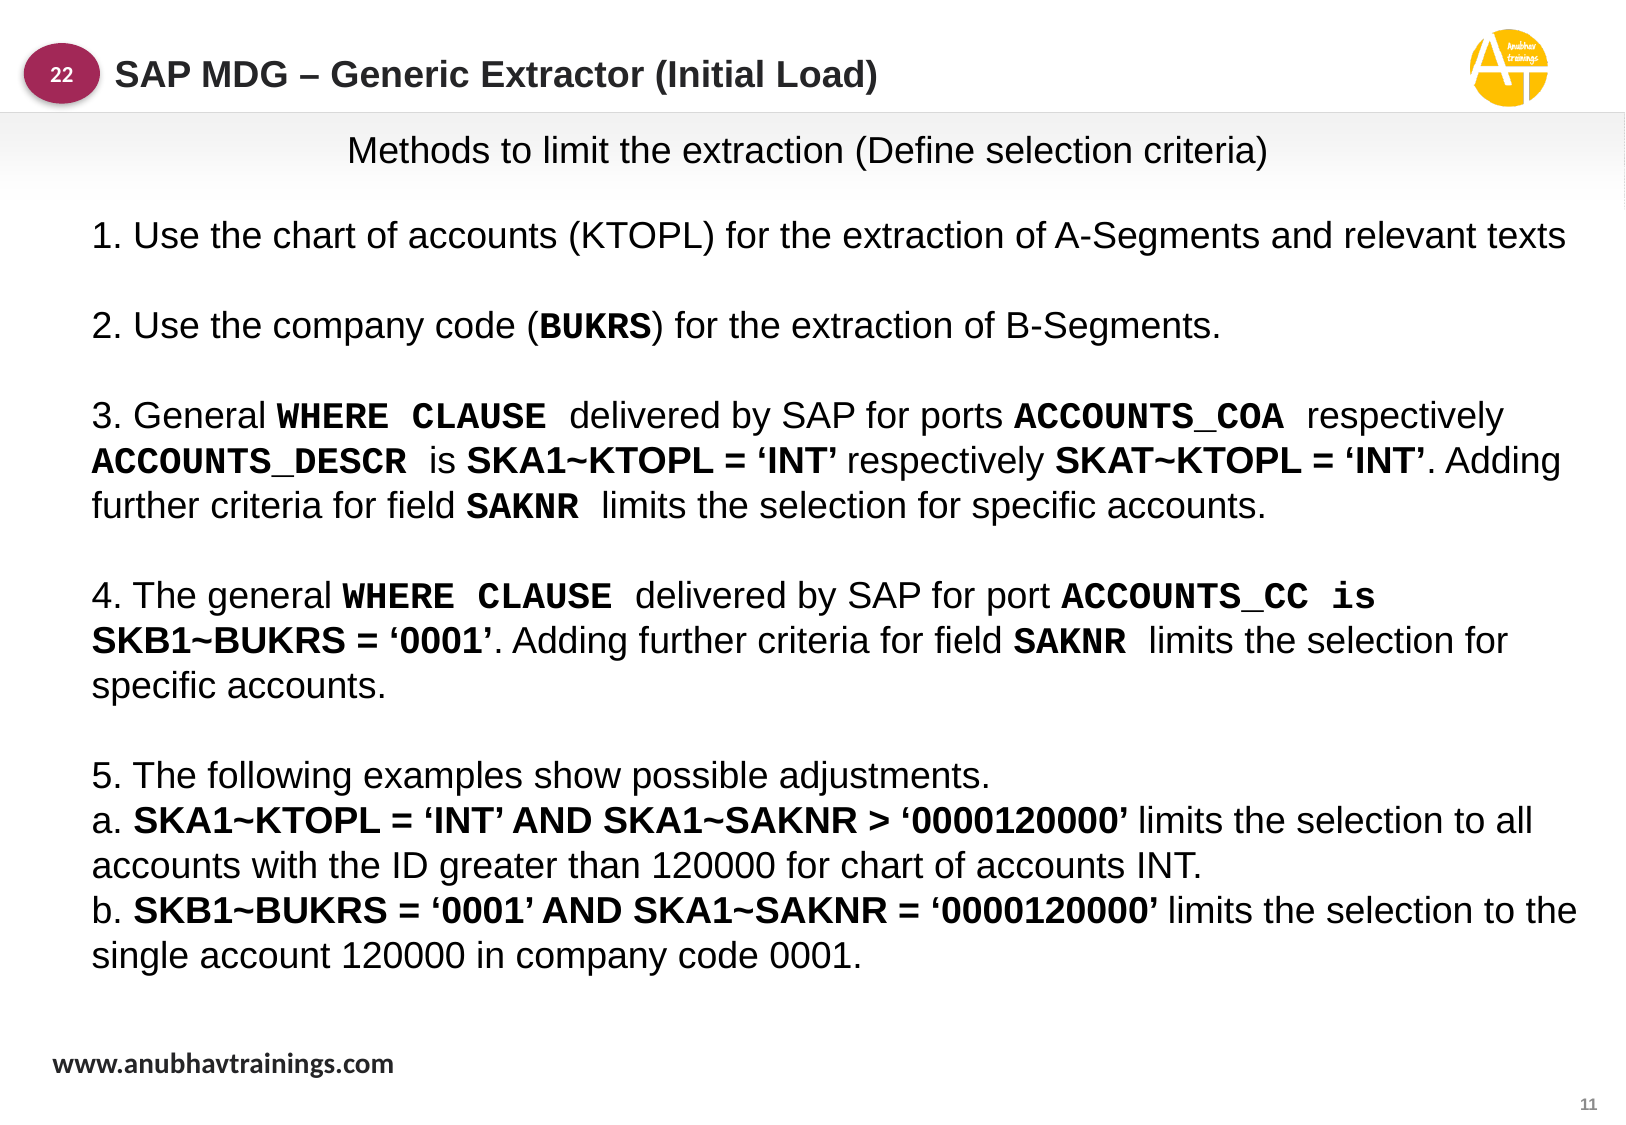

SAP MDG – Generic Extractor (Initial Load)
22
Methods to limit the extraction (Define selection criteria)
1. Use the chart of accounts (KTOPL) for the extraction of A-Segments and relevant texts

2. Use the company code (BUKRS) for the extraction of B-Segments.

3. General WHERE CLAUSE delivered by SAP for ports ACCOUNTS_COA respectively ACCOUNTS_DESCR is SKA1~KTOPL = ‘INT’ respectively SKAT~KTOPL = ‘INT’. Adding further criteria for field SAKNR limits the selection for specific accounts.

4. The general WHERE CLAUSE delivered by SAP for port ACCOUNTS_CC is SKB1~BUKRS = ‘0001’. Adding further criteria for field SAKNR limits the selection for specific accounts.

5. The following examples show possible adjustments.
a. SKA1~KTOPL = ‘INT’ AND SKA1~SAKNR > ‘0000120000’ limits the selection to all accounts with the ID greater than 120000 for chart of accounts INT.
b. SKB1~BUKRS = ‘0001’ AND SKA1~SAKNR = ‘0000120000’ limits the selection to the single account 120000 in company code 0001.